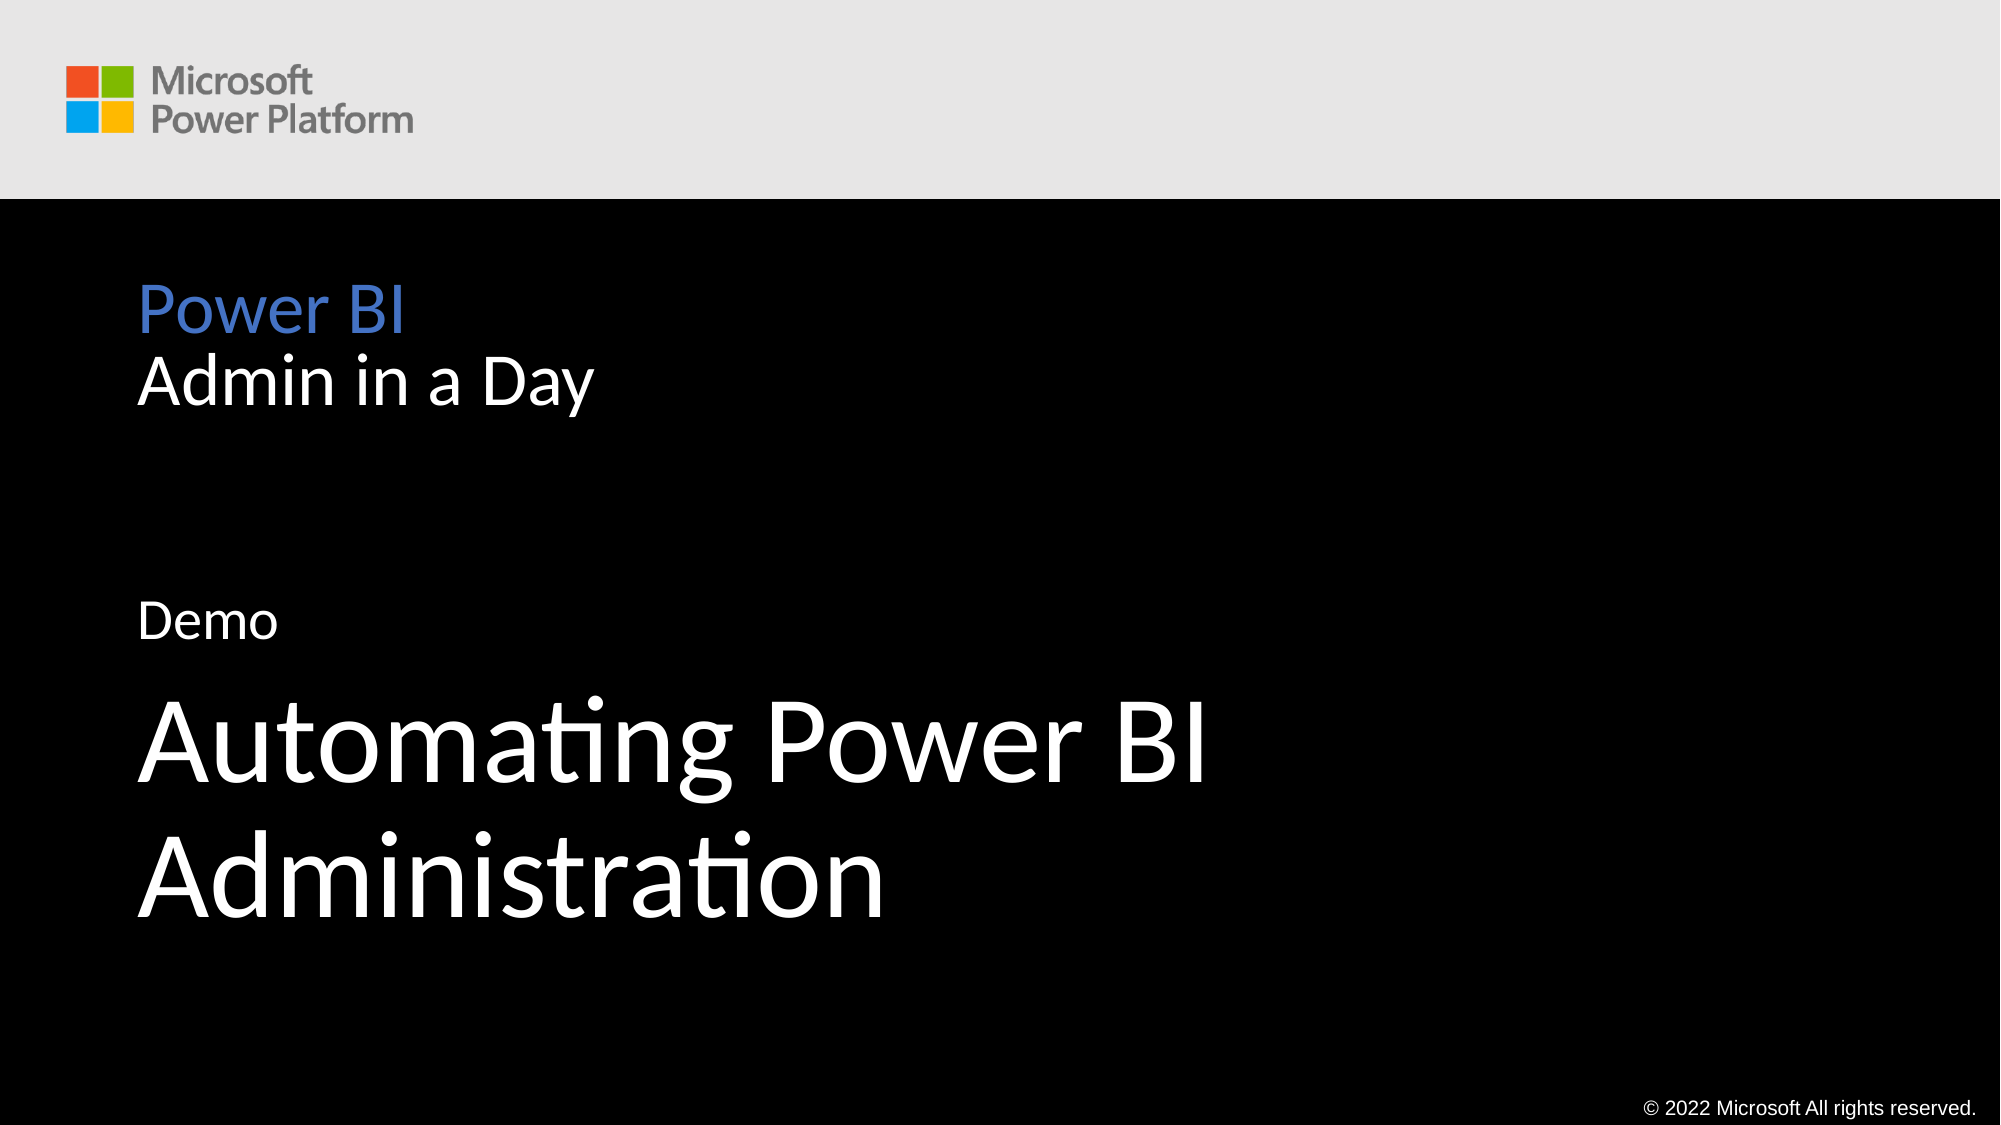

# Power BI Admin in a Day
Demo
Automating Power BI Administration
© 2022 Microsoft All rights reserved.